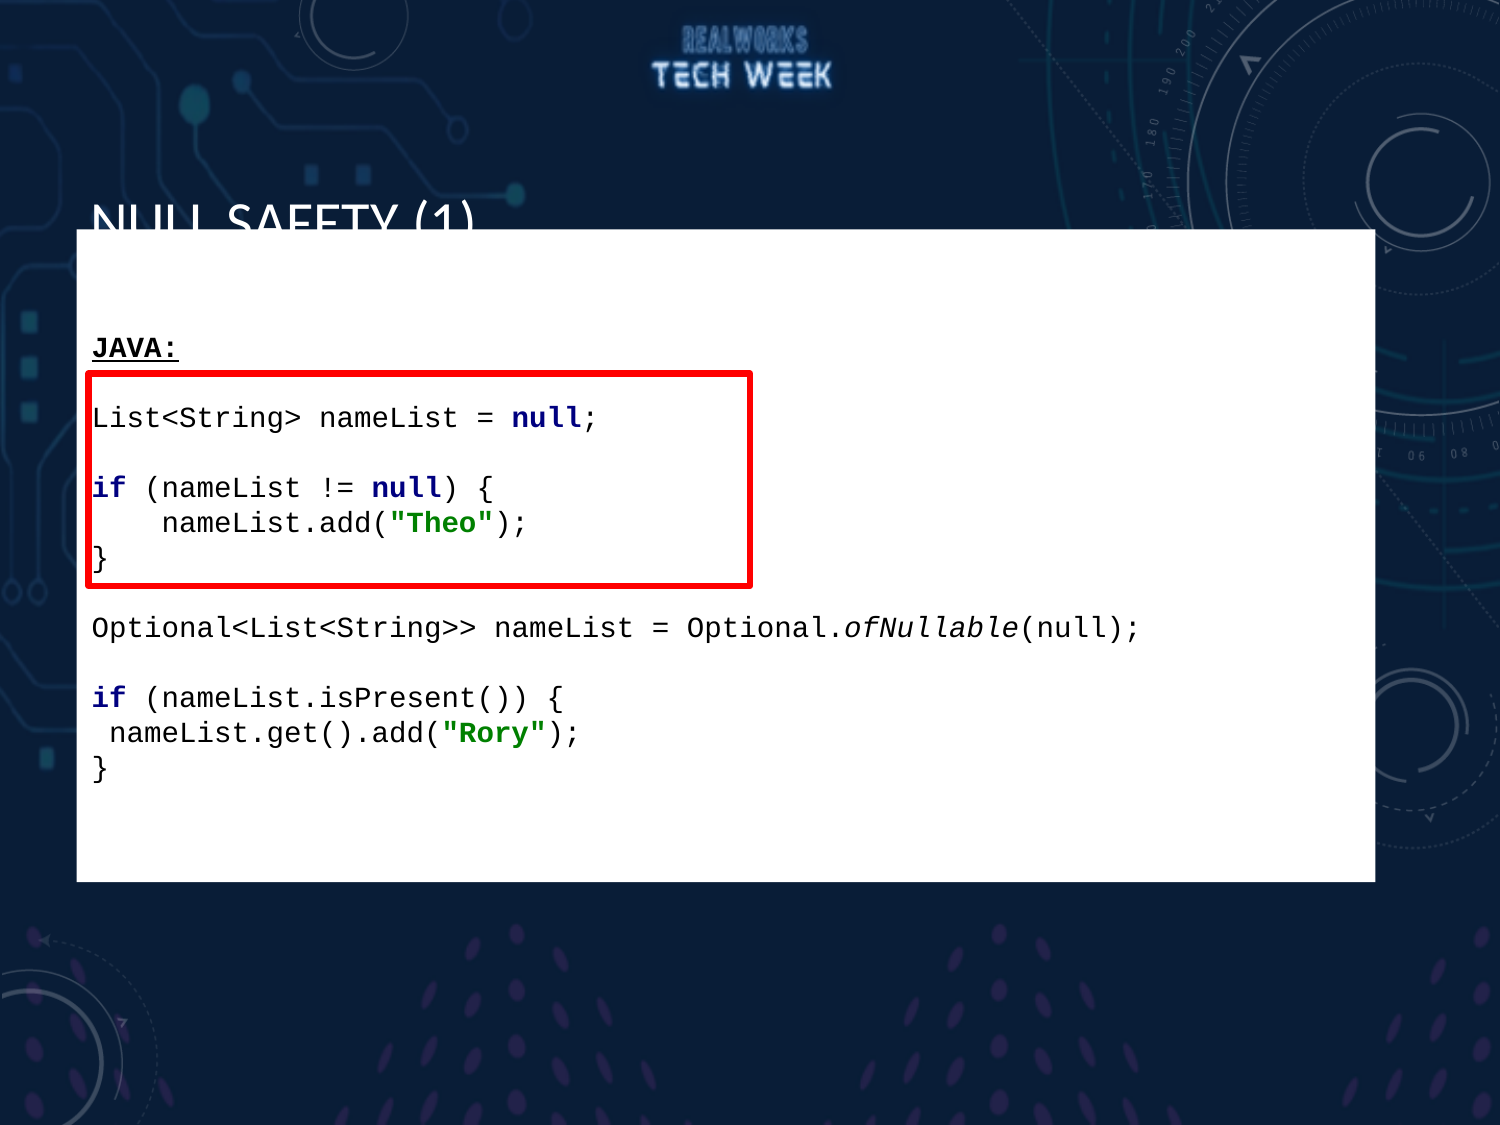

# Null safety (1)
JAVA:

List<String> nameList = null;
if (nameList != null) {
    nameList.add("Theo");
}
Optional<List<String>> nameList = Optional.ofNullable(null);
if (nameList.isPresent()) {
 nameList.get().add("Rory");
}